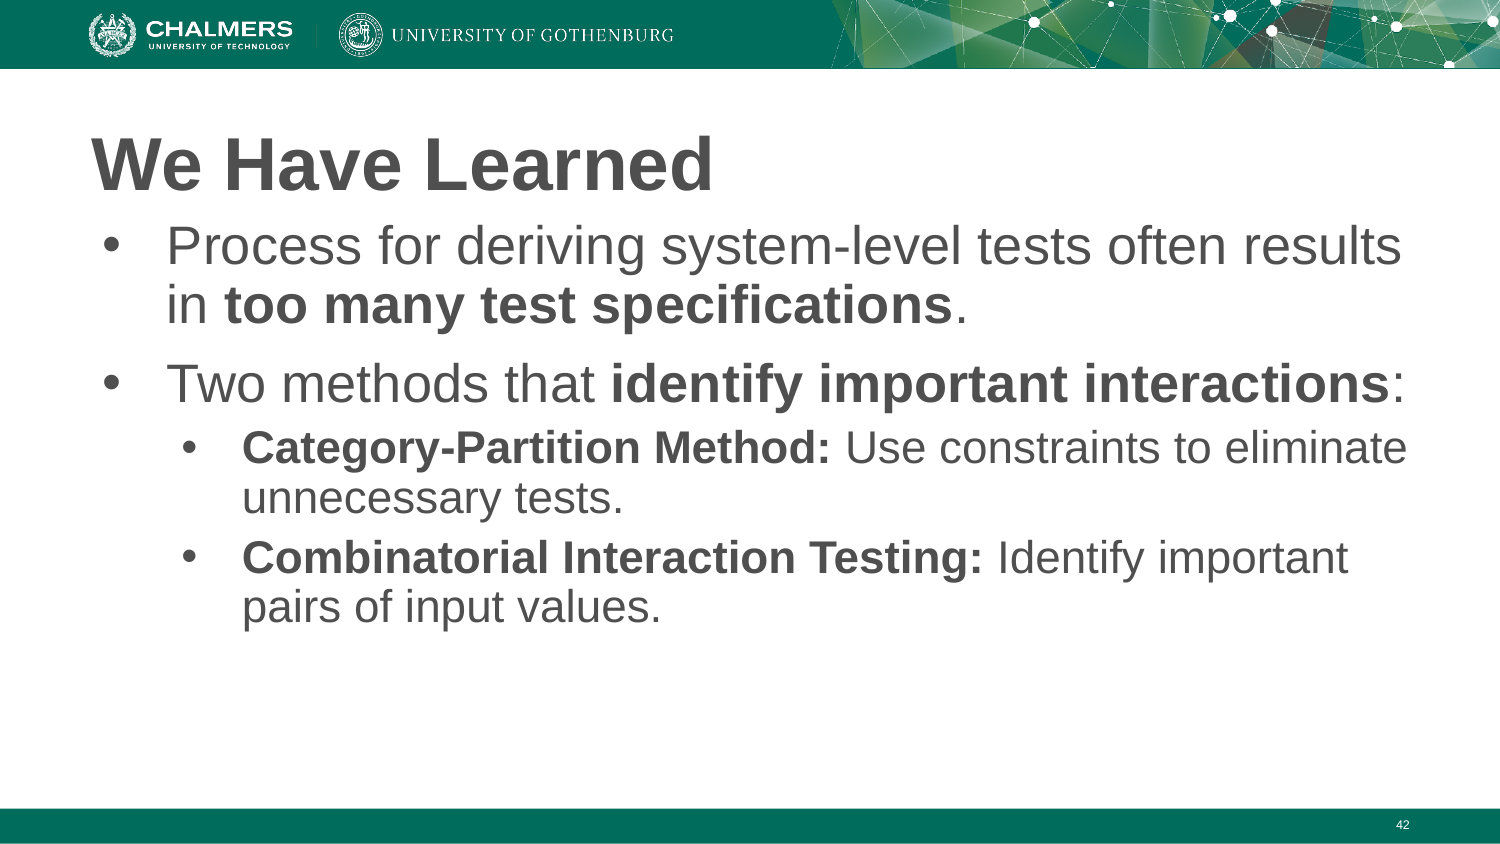

# We Have Learned
Process for deriving system-level tests often results in too many test specifications.
Two methods that identify important interactions:
Category-Partition Method: Use constraints to eliminate unnecessary tests.
Combinatorial Interaction Testing: Identify important pairs of input values.
42